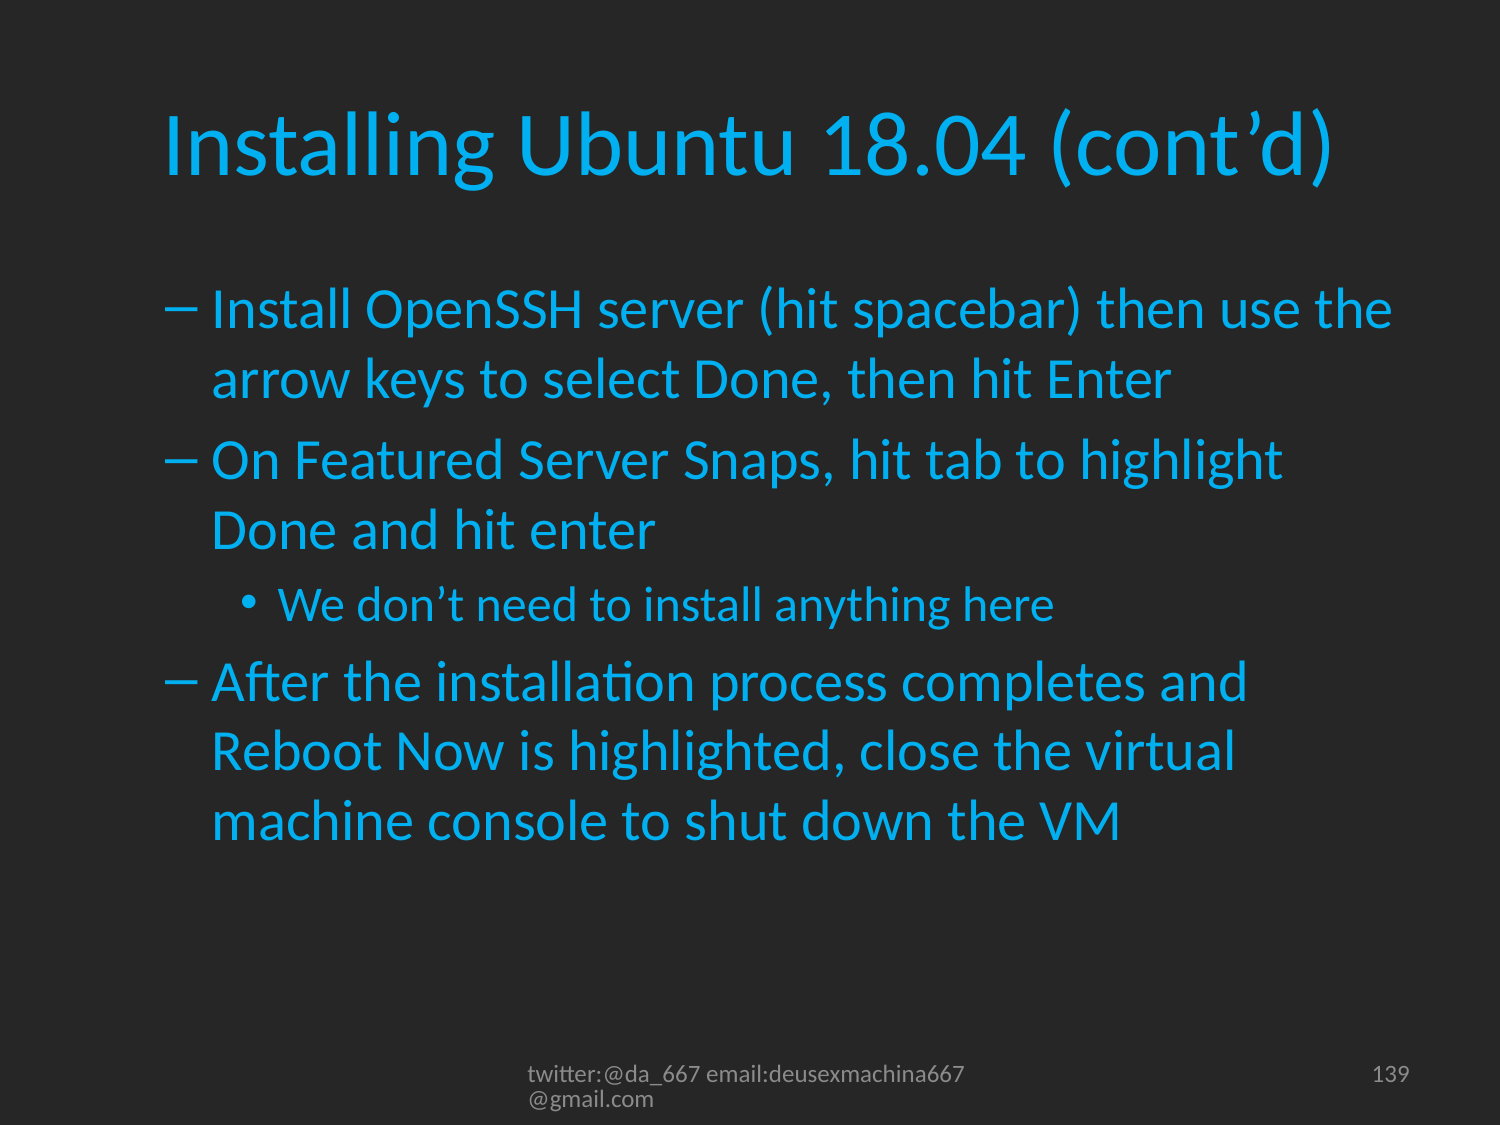

# Installing Ubuntu 18.04 (cont’d)
Install OpenSSH server (hit spacebar) then use the arrow keys to select Done, then hit Enter
On Featured Server Snaps, hit tab to highlight Done and hit enter
We don’t need to install anything here
After the installation process completes and Reboot Now is highlighted, close the virtual machine console to shut down the VM
twitter:@da_667 email:deusexmachina667@gmail.com
139